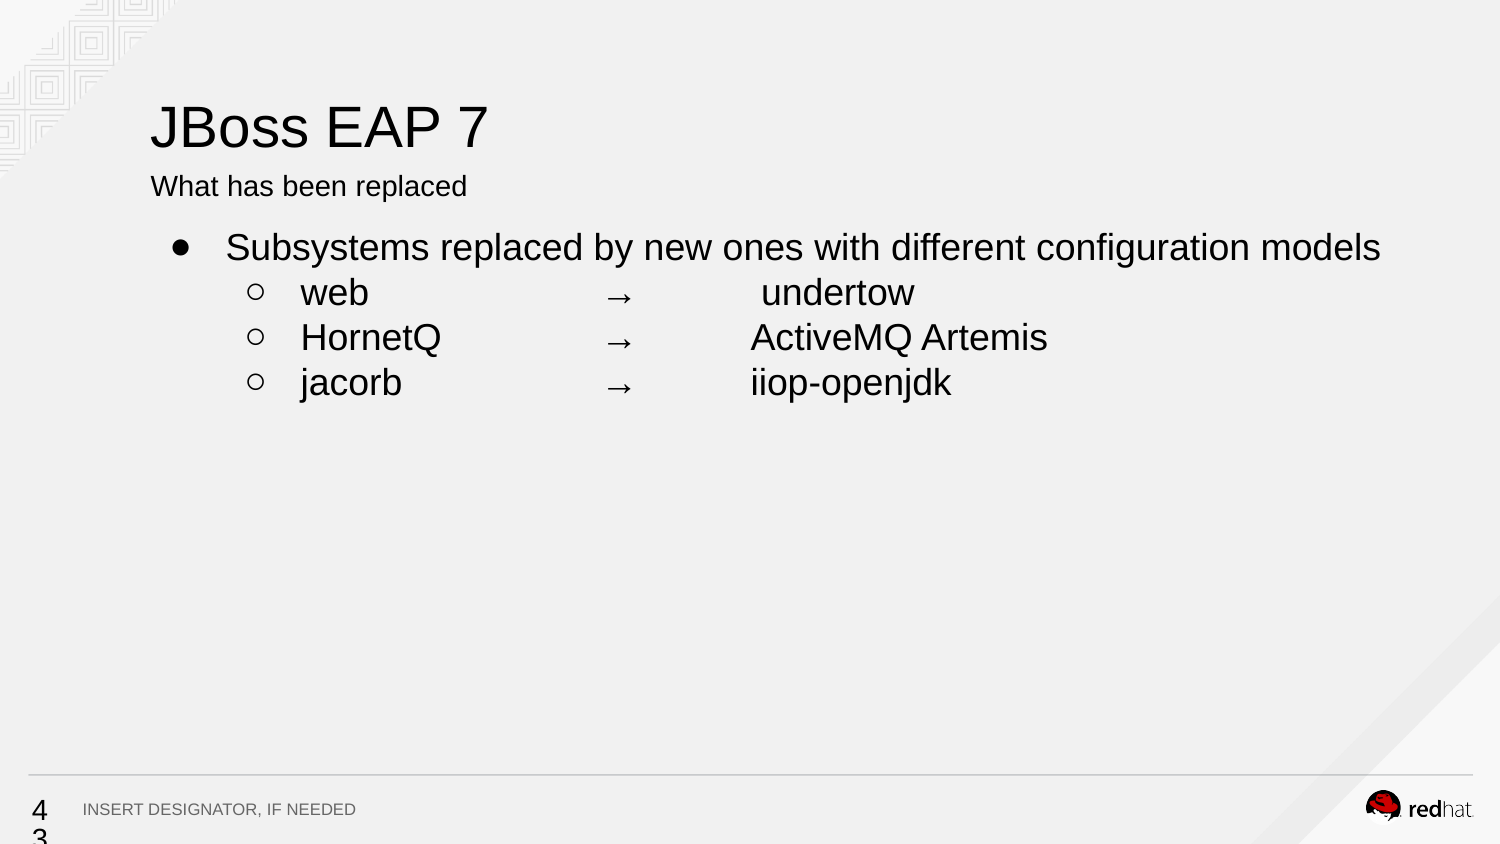

# JBoss EAP 7
What has been replaced
Subsystems replaced by new ones with different configuration models
web 		→	 undertow
HornetQ 	→ 	ActiveMQ Artemis
jacorb 		→ 	iiop-openjdk

43